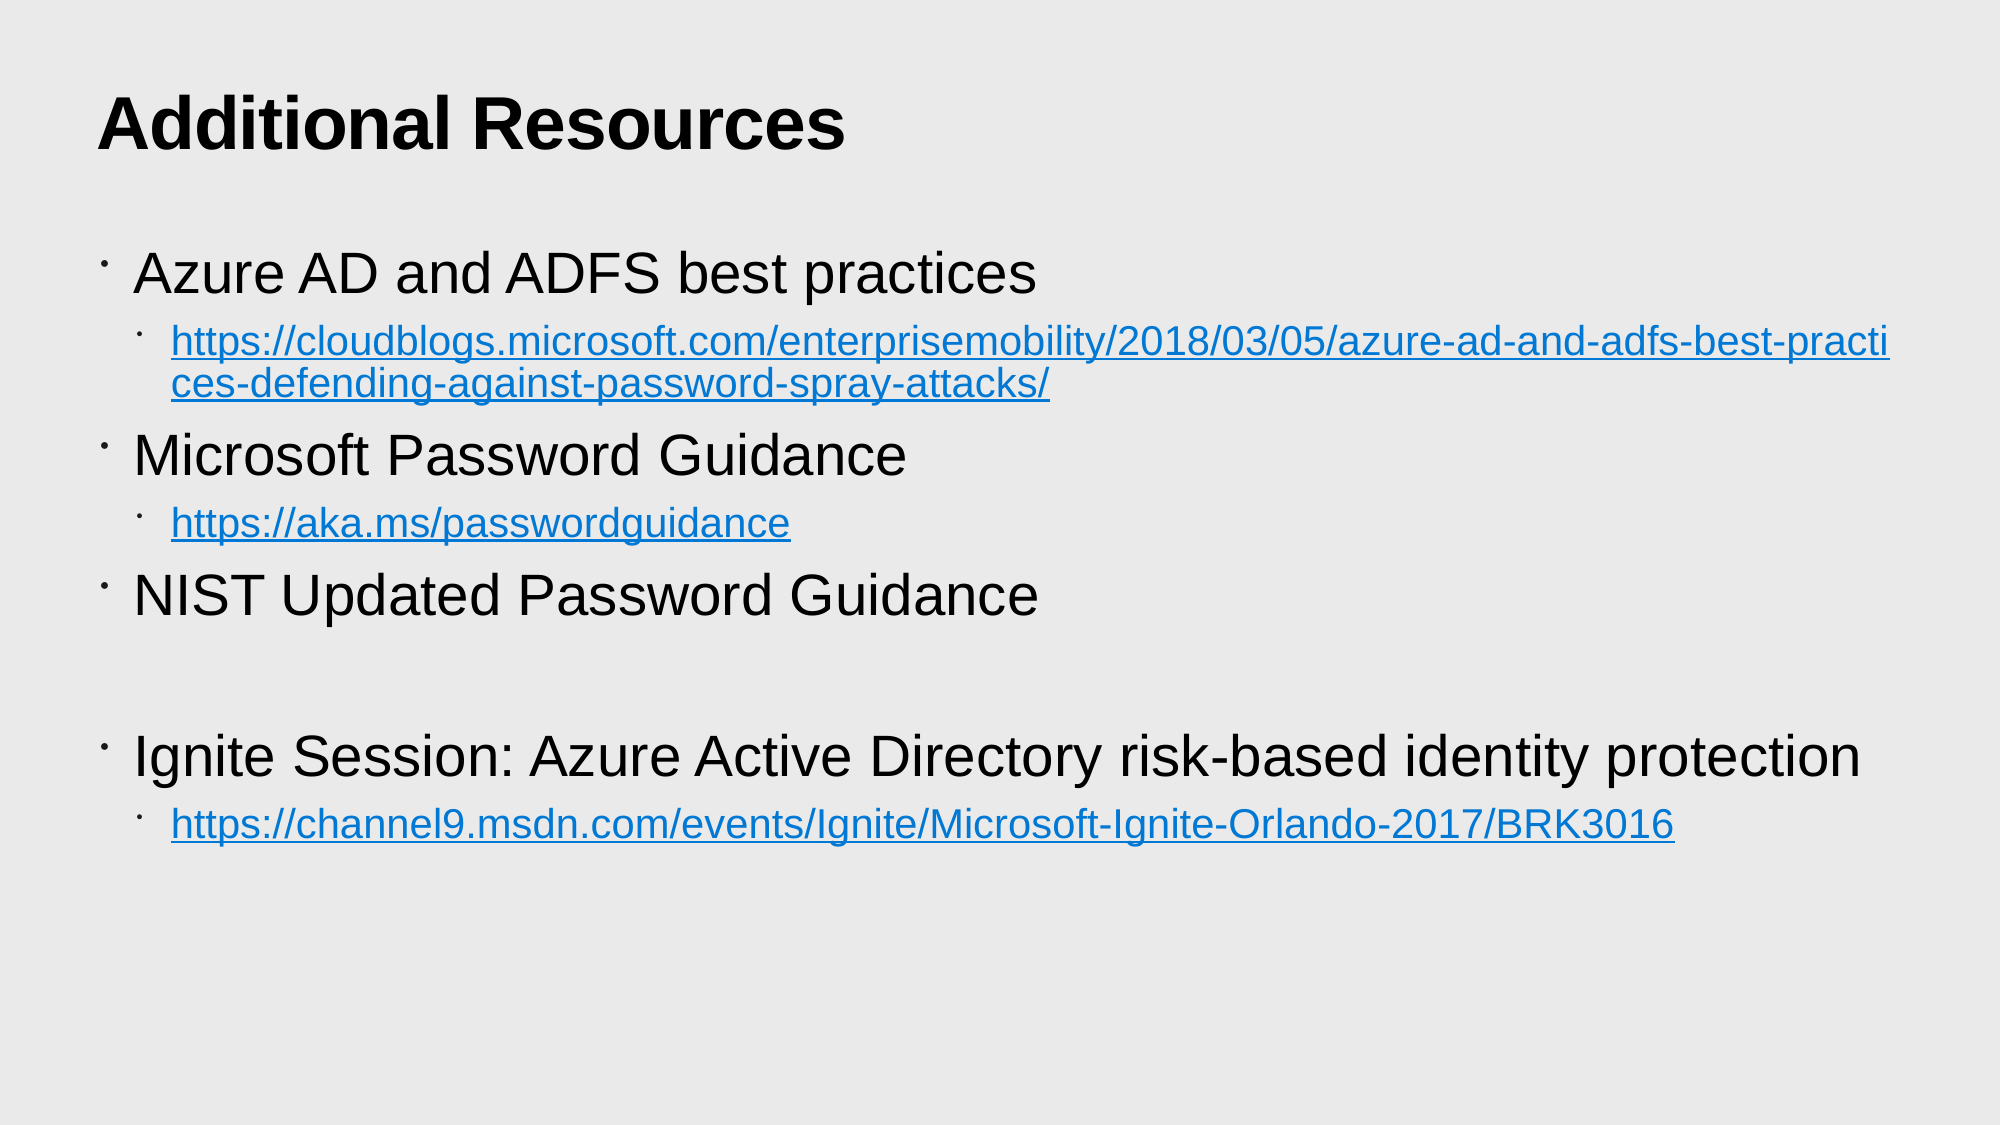

# Additional Resources
Azure AD and ADFS best practices
https://cloudblogs.microsoft.com/enterprisemobility/2018/03/05/azure-ad-and-adfs-best-practices-defending-against-password-spray-attacks/
Microsoft Password Guidance
https://aka.ms/passwordguidance
NIST Updated Password Guidance

Ignite Session: Azure Active Directory risk-based identity protection
https://channel9.msdn.com/events/Ignite/Microsoft-Ignite-Orlando-2017/BRK3016